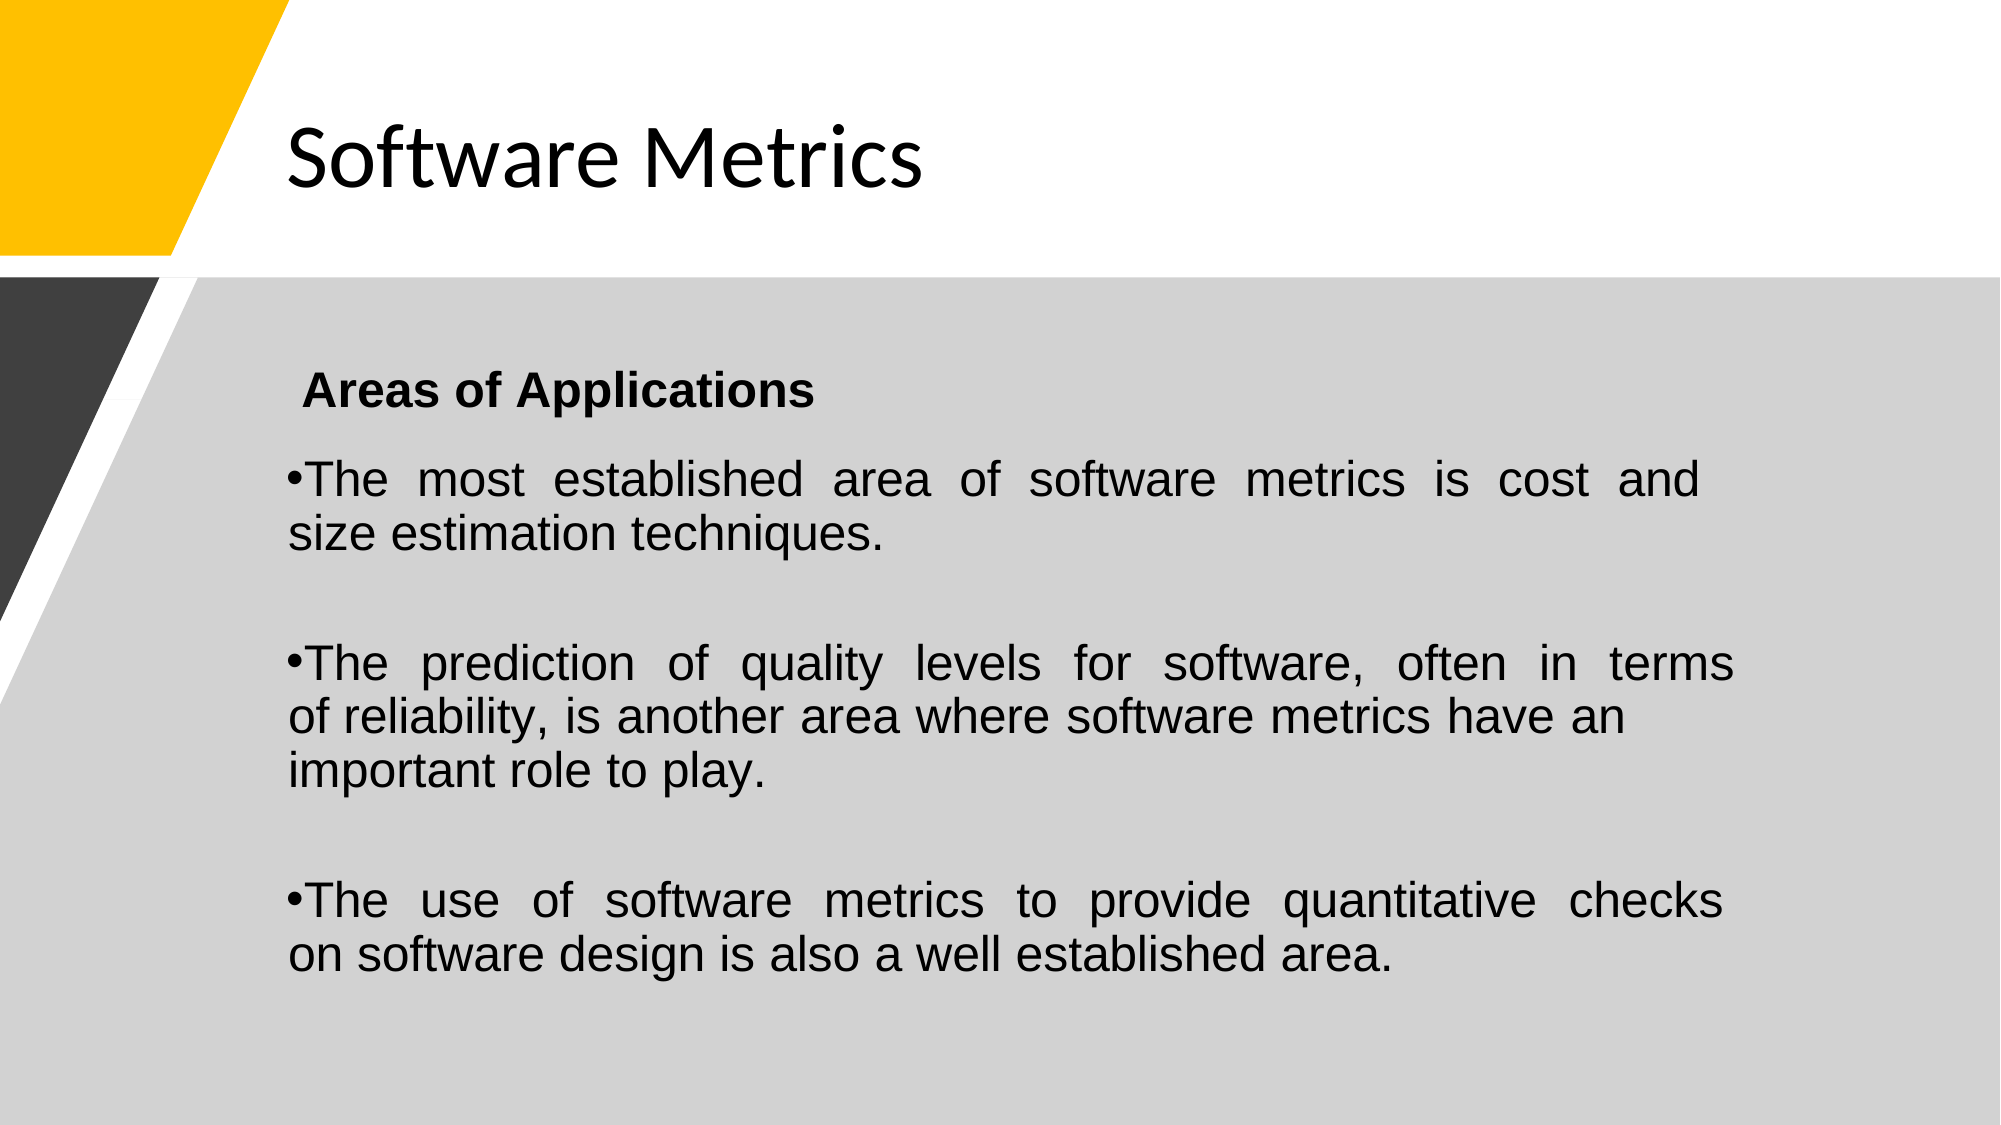

# Software Metrics

Areas of Applications
The  most  established  area  of  software  metrics  is  cost  and  size estimation techniques.

The  prediction  of  quality  levels  for  software,  often  in  terms  of reliability, is another area where software metrics have an important role to play.

The  use  of  software  metrics  to  provide  quantitative  checks  on software design is also a well established area.